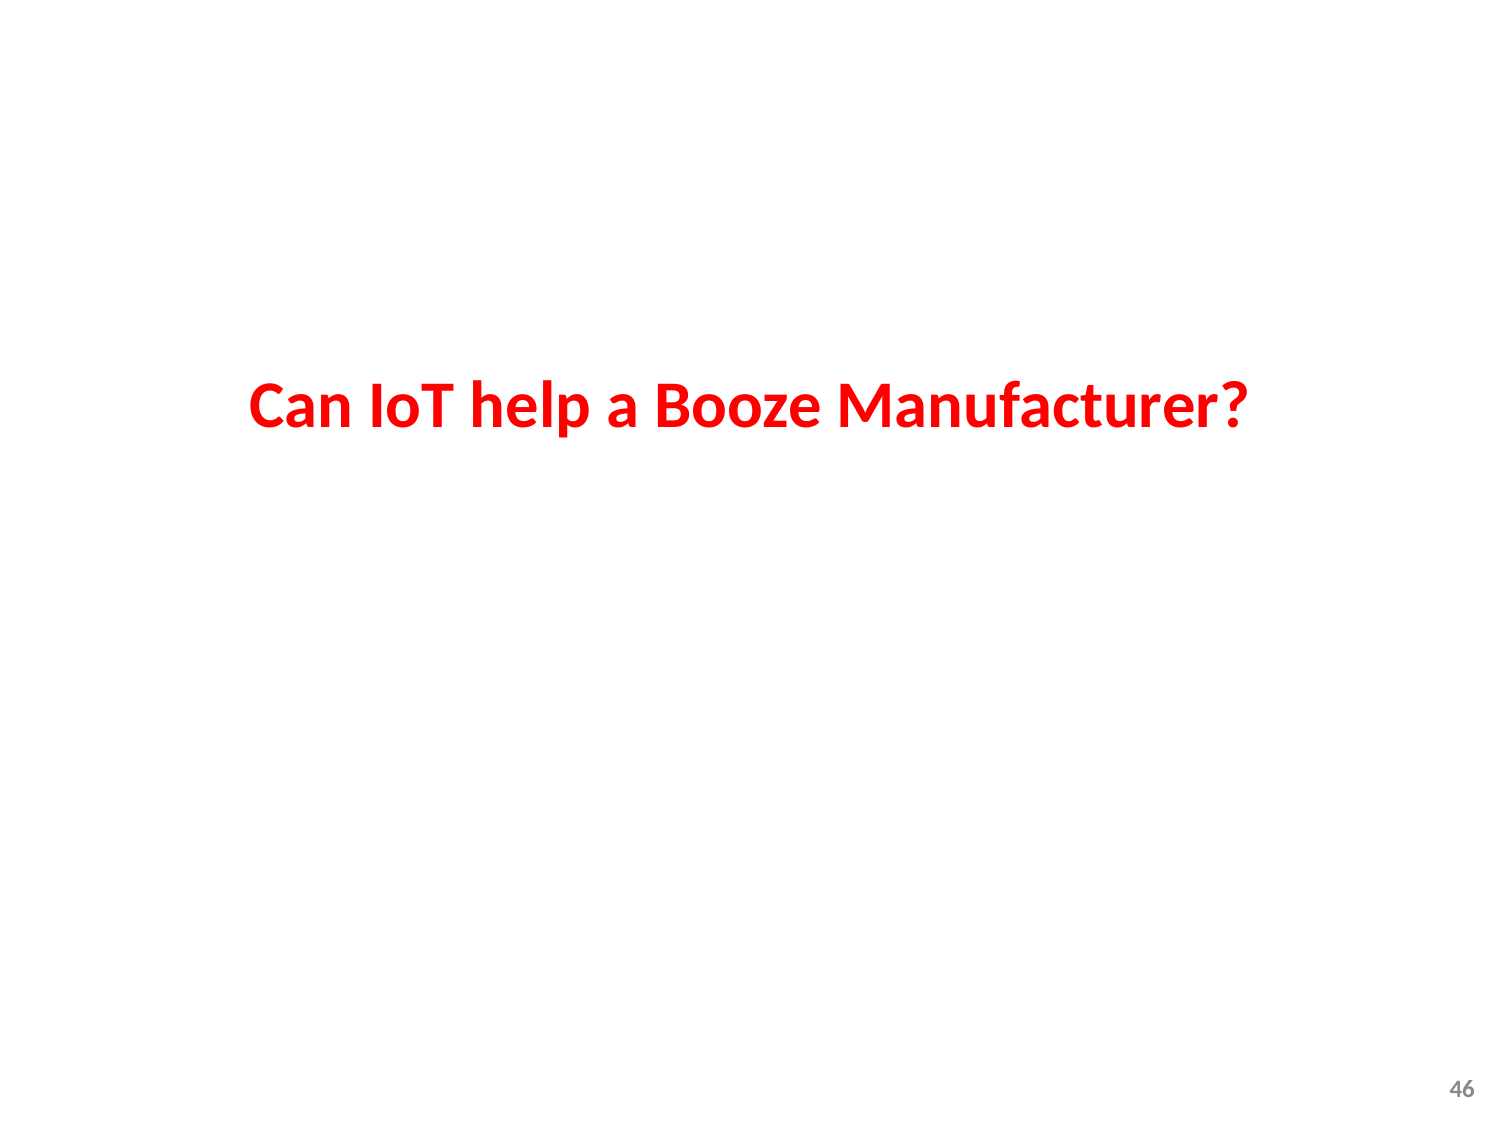

# Can IoT help a Booze Manufacturer?